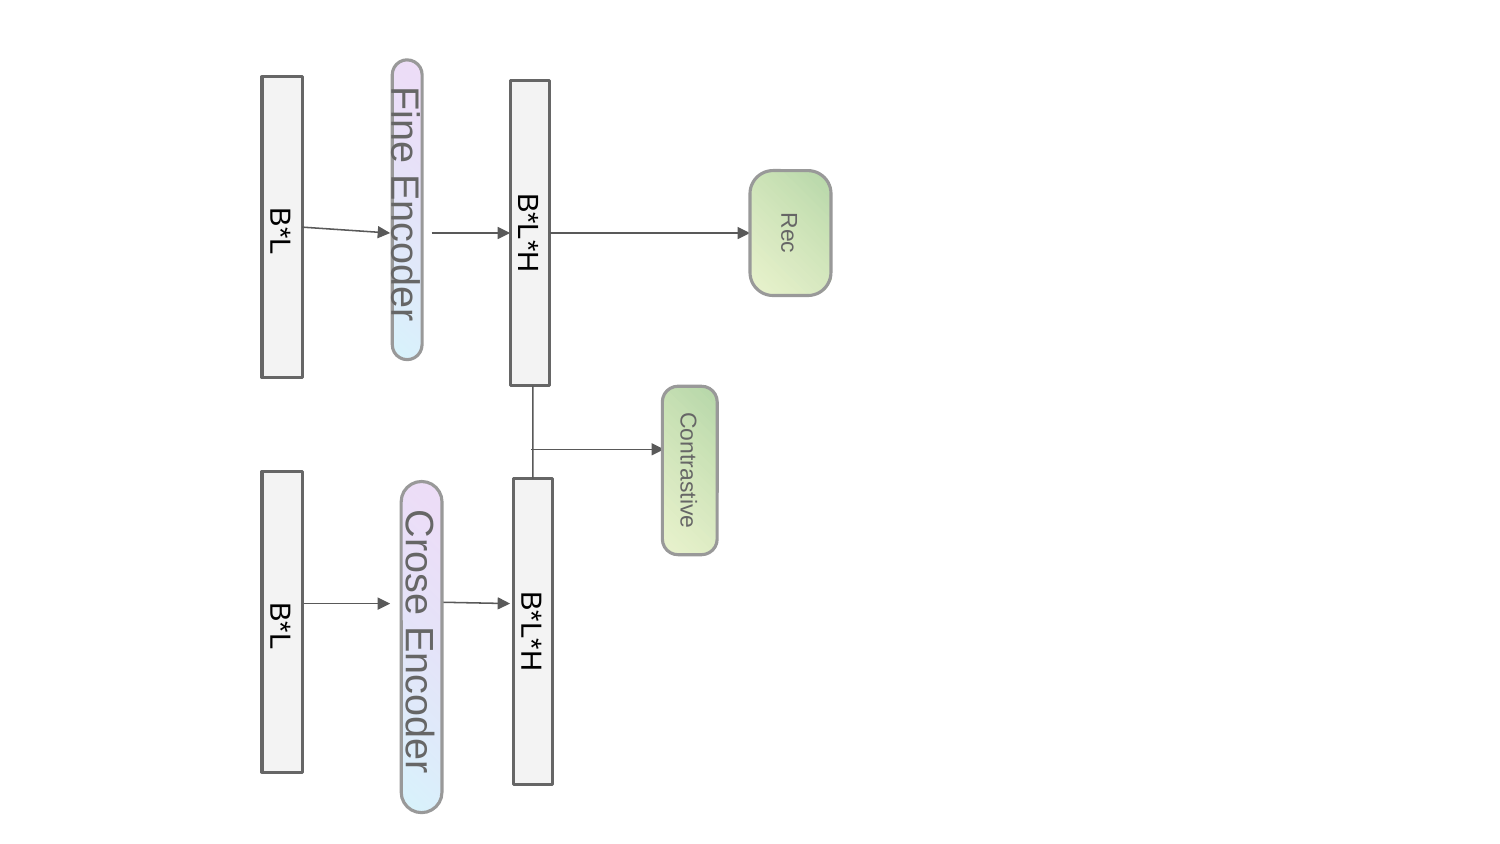

Rec
Fine Encoder
 B*L
B*L*H
Contrastive
 B*L
B*L*H
Crose Encoder